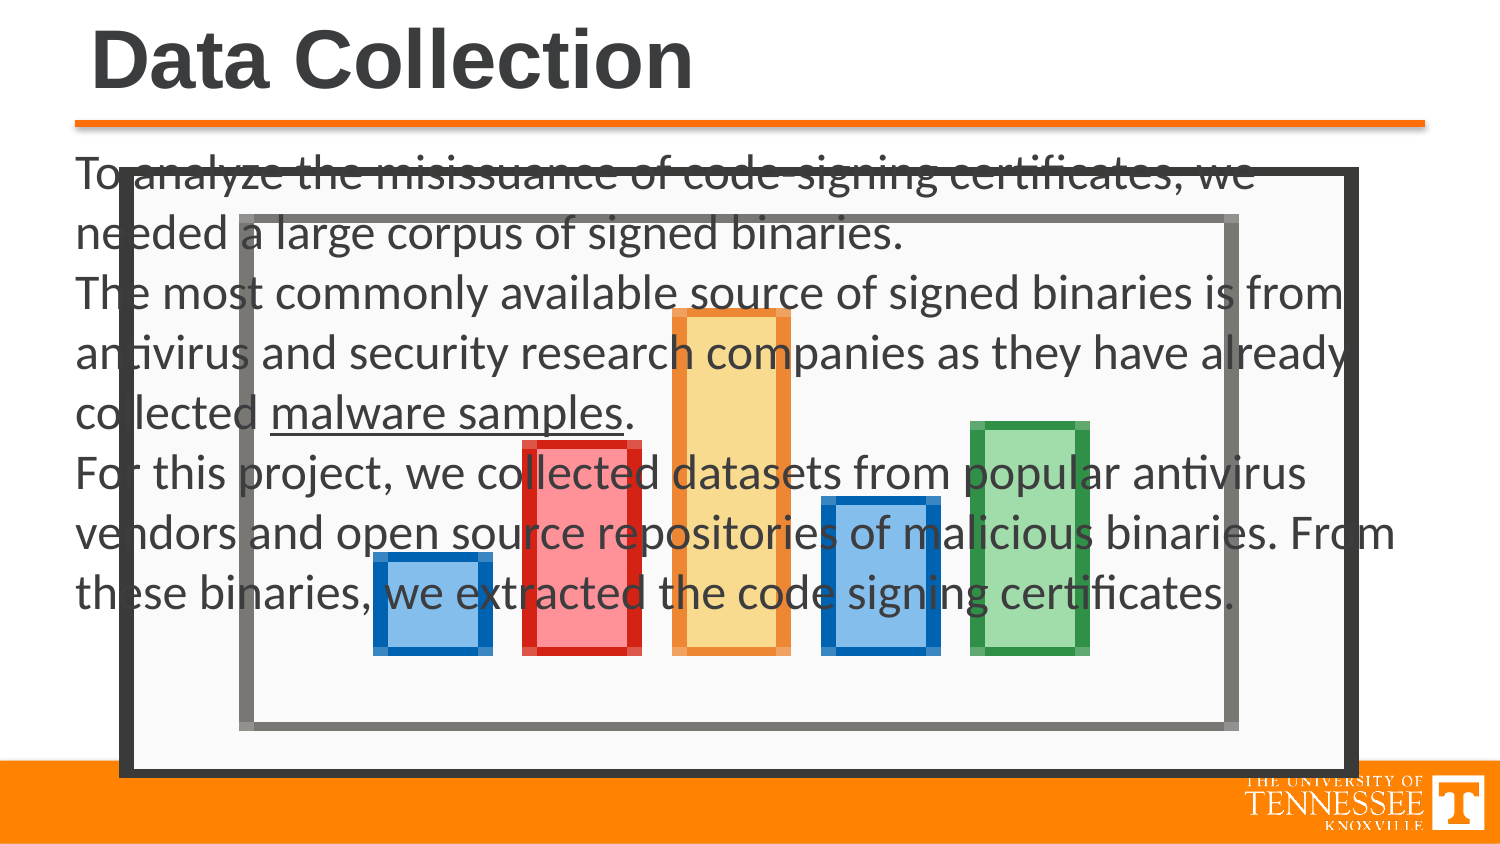

# Data Collection
To analyze the misissuance of code-signing certificates, we needed a large corpus of signed binaries.
The most commonly available source of signed binaries is from antivirus and security research companies as they have already collected malware samples.
For this project, we collected datasets from popular antivirus vendors and open source repositories of malicious binaries. From these binaries, we extracted the code signing certificates.